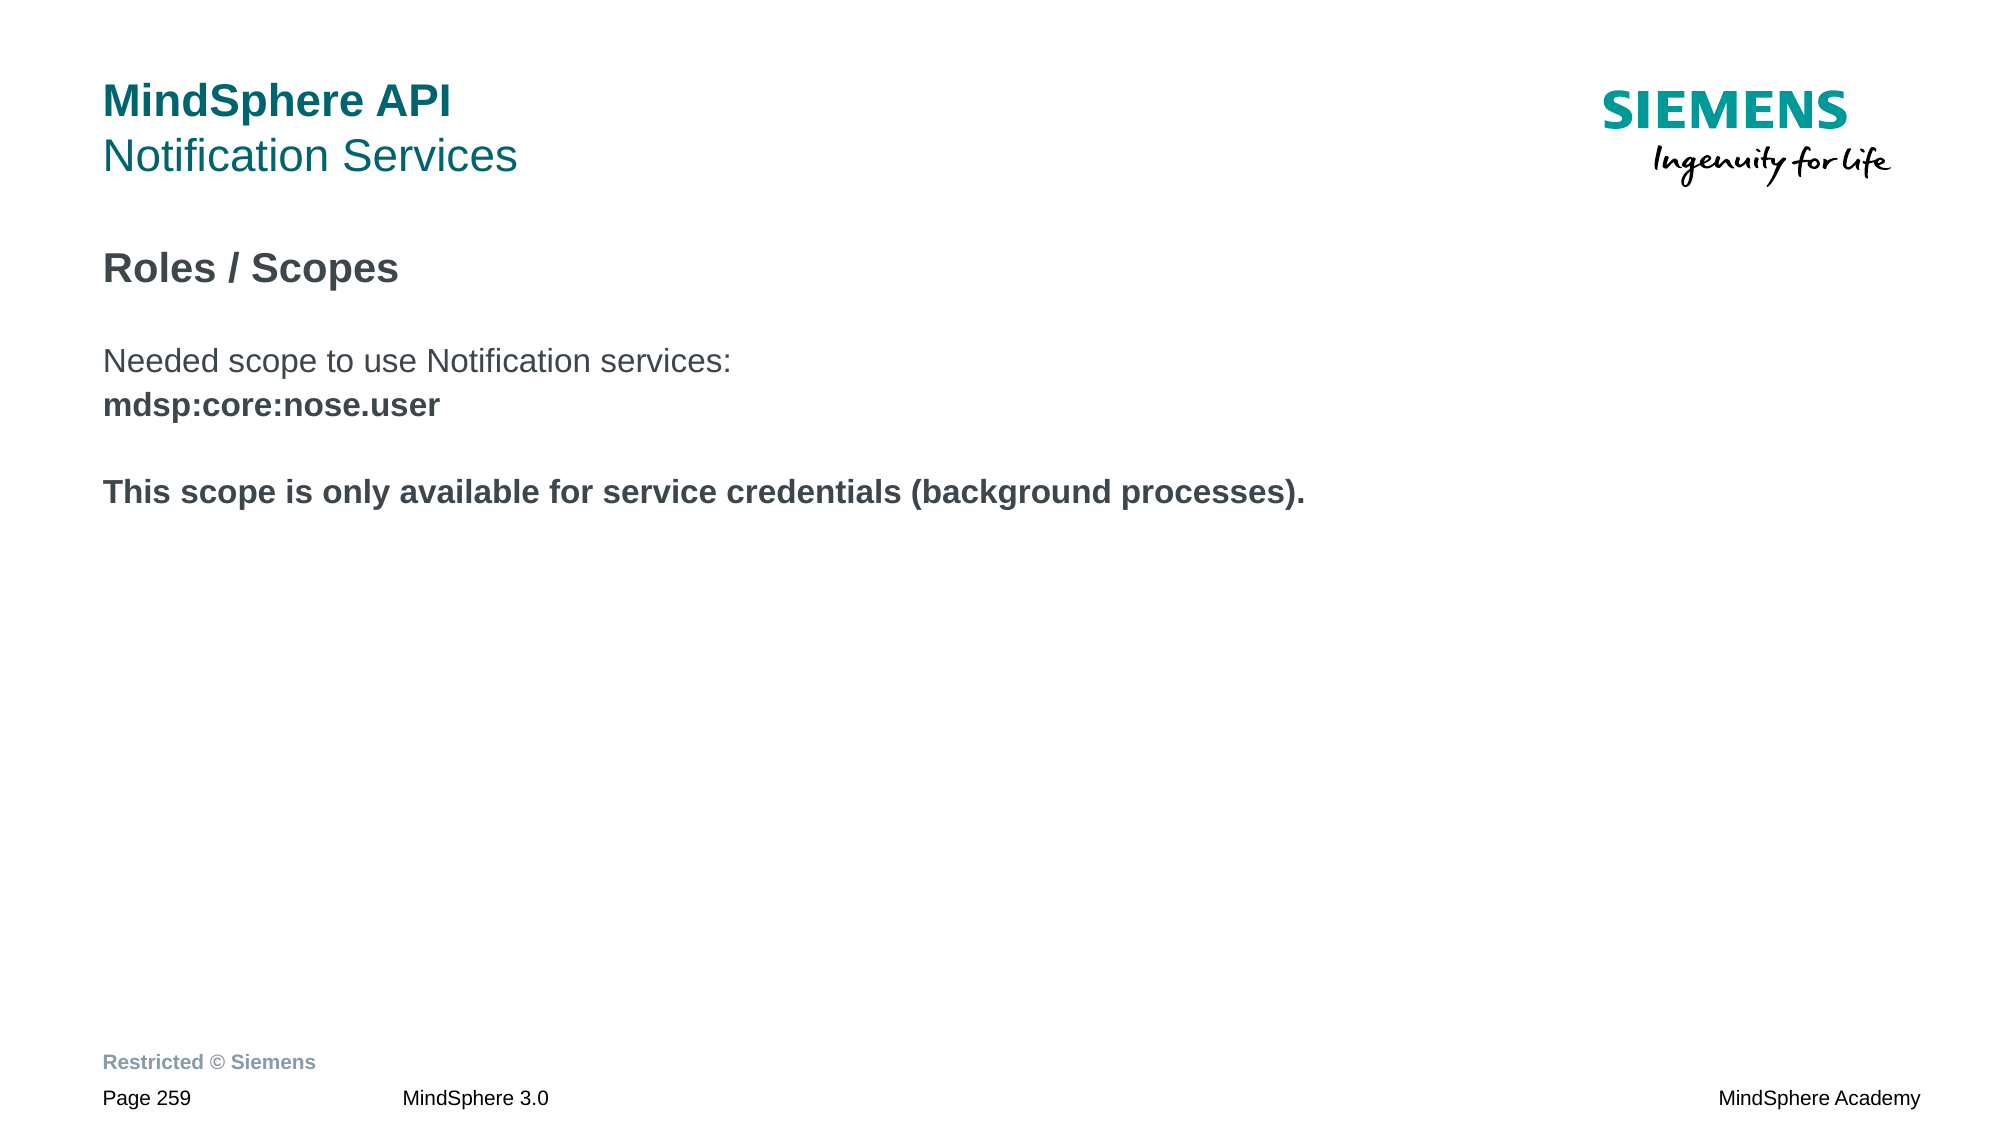

# MindSphere API Notification Services
Roles / Scopes

Needed scope to use Notification services:
mdsp:core:nose.user

This scope is only available for service credentials (background processes).